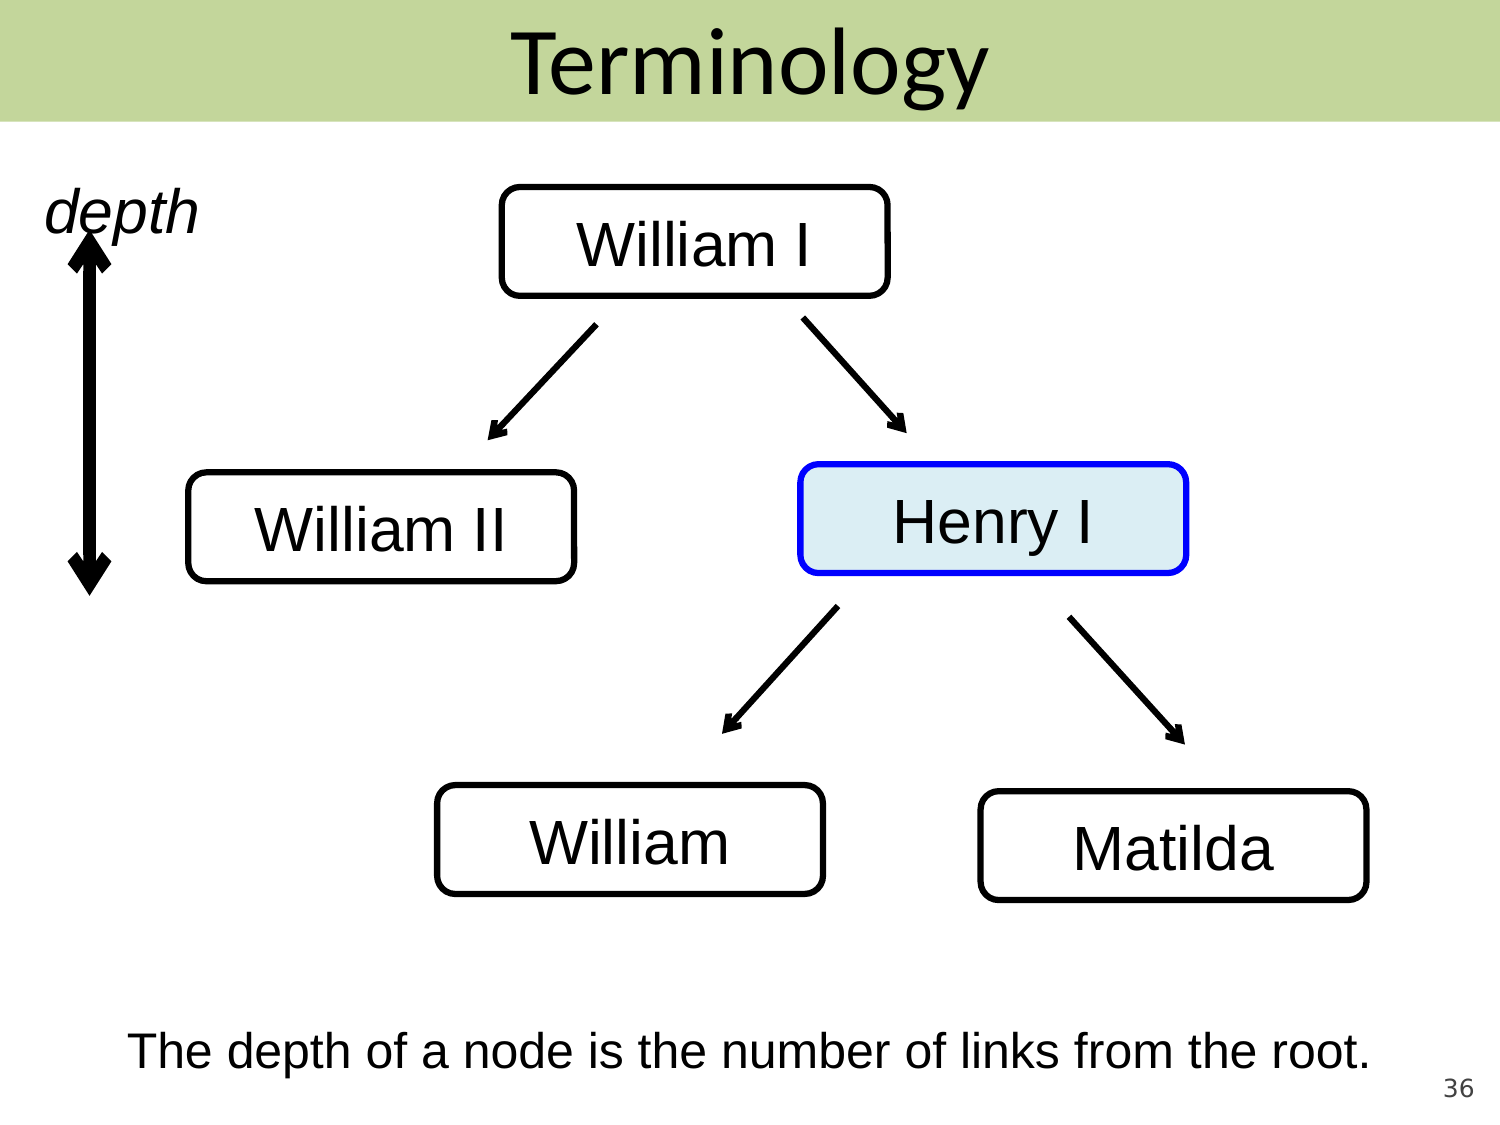

# Terminology
depth
William I
Henry I
William II
William
Matilda
The depth of a node is the number of links from the root.